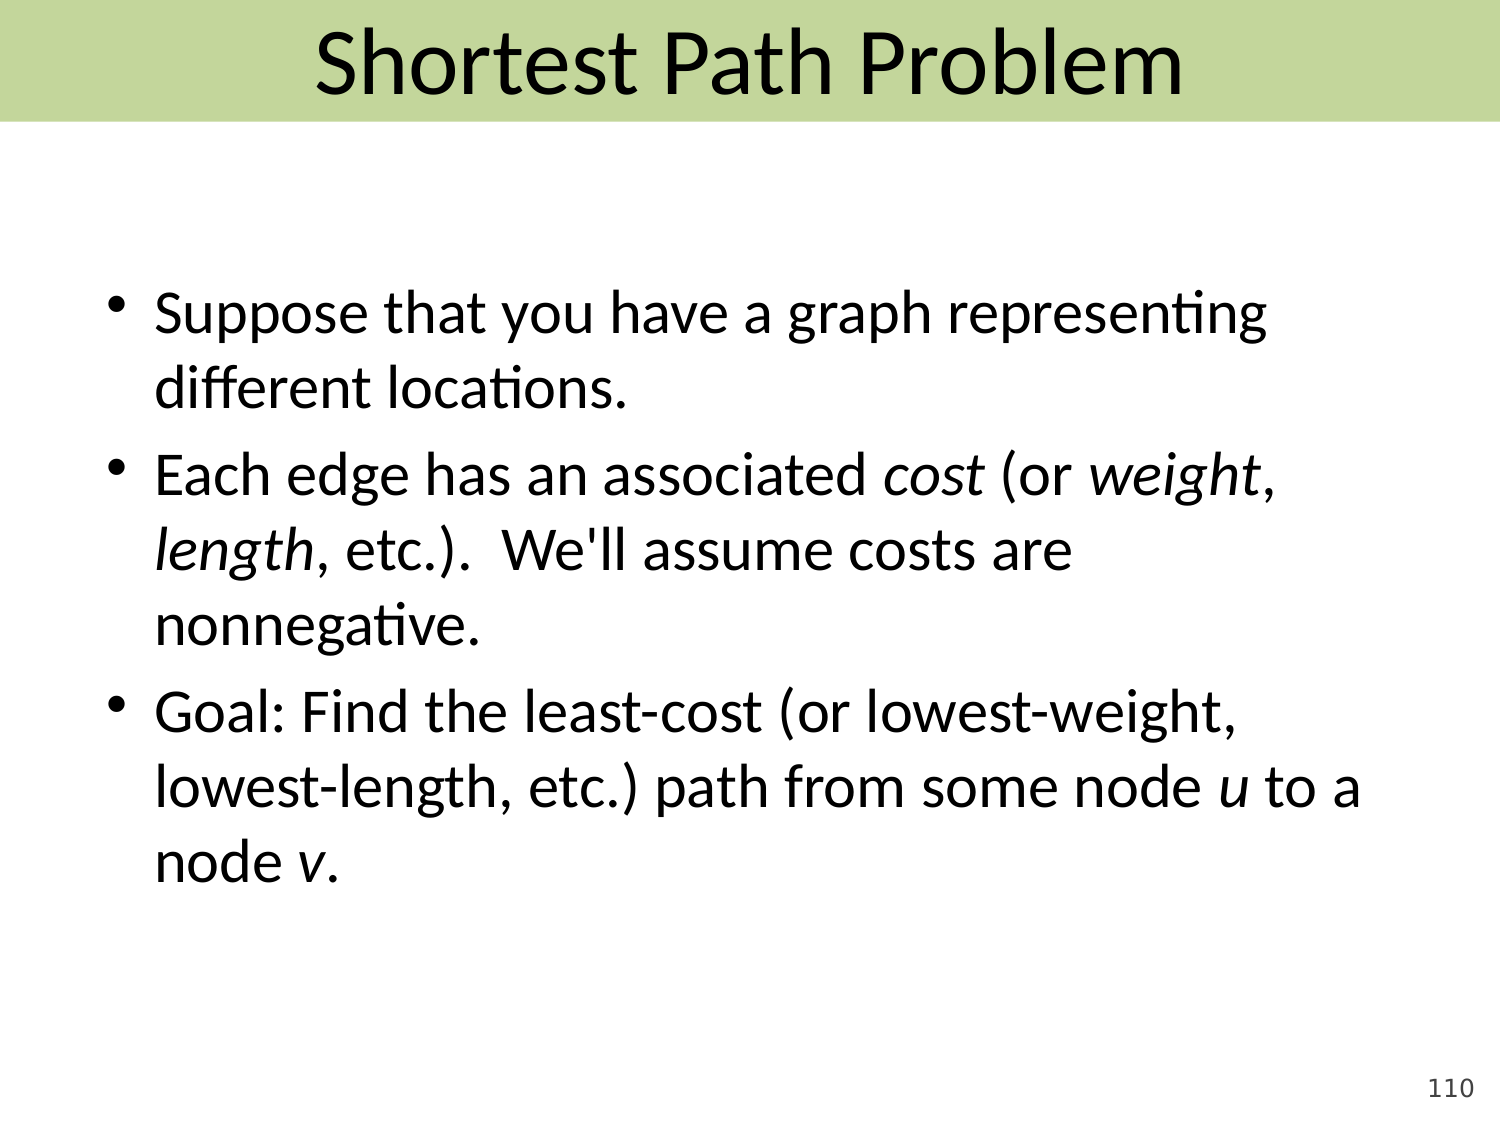

# Shortest Path Problem
Suppose that you have a graph representing different locations.
Each edge has an associated cost (or weight, length, etc.).  We'll assume costs are nonnegative.
Goal: Find the least-cost (or lowest-weight, lowest-length, etc.) path from some node u to a node v.